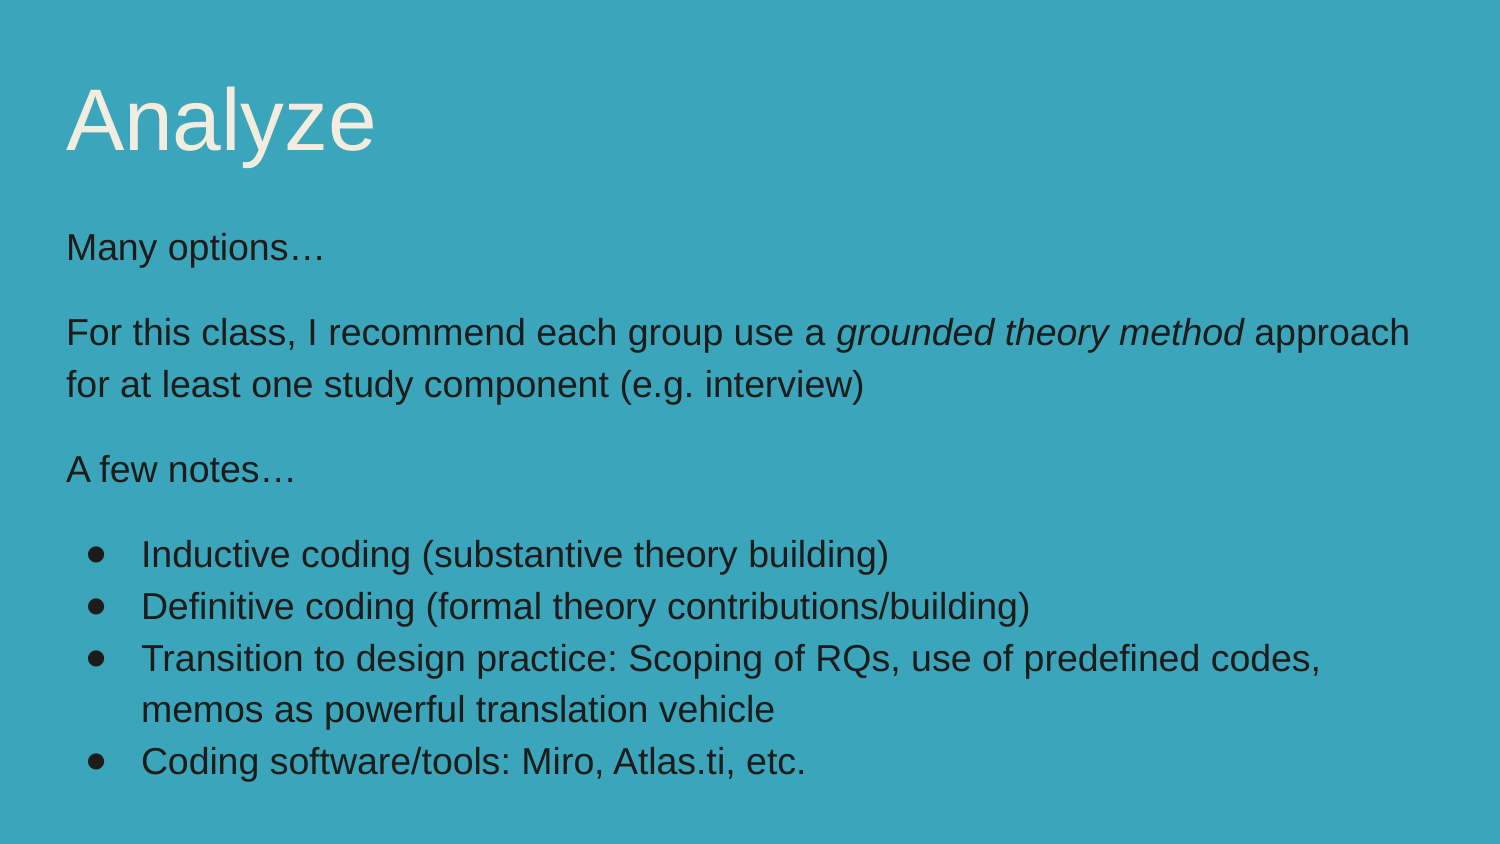

# Analyze
Many options…
For this class, I recommend each group use a grounded theory method approach for at least one study component (e.g. interview)
A few notes…
Inductive coding (substantive theory building)
Definitive coding (formal theory contributions/building)
Transition to design practice: Scoping of RQs, use of predefined codes, memos as powerful translation vehicle
Coding software/tools: Miro, Atlas.ti, etc.